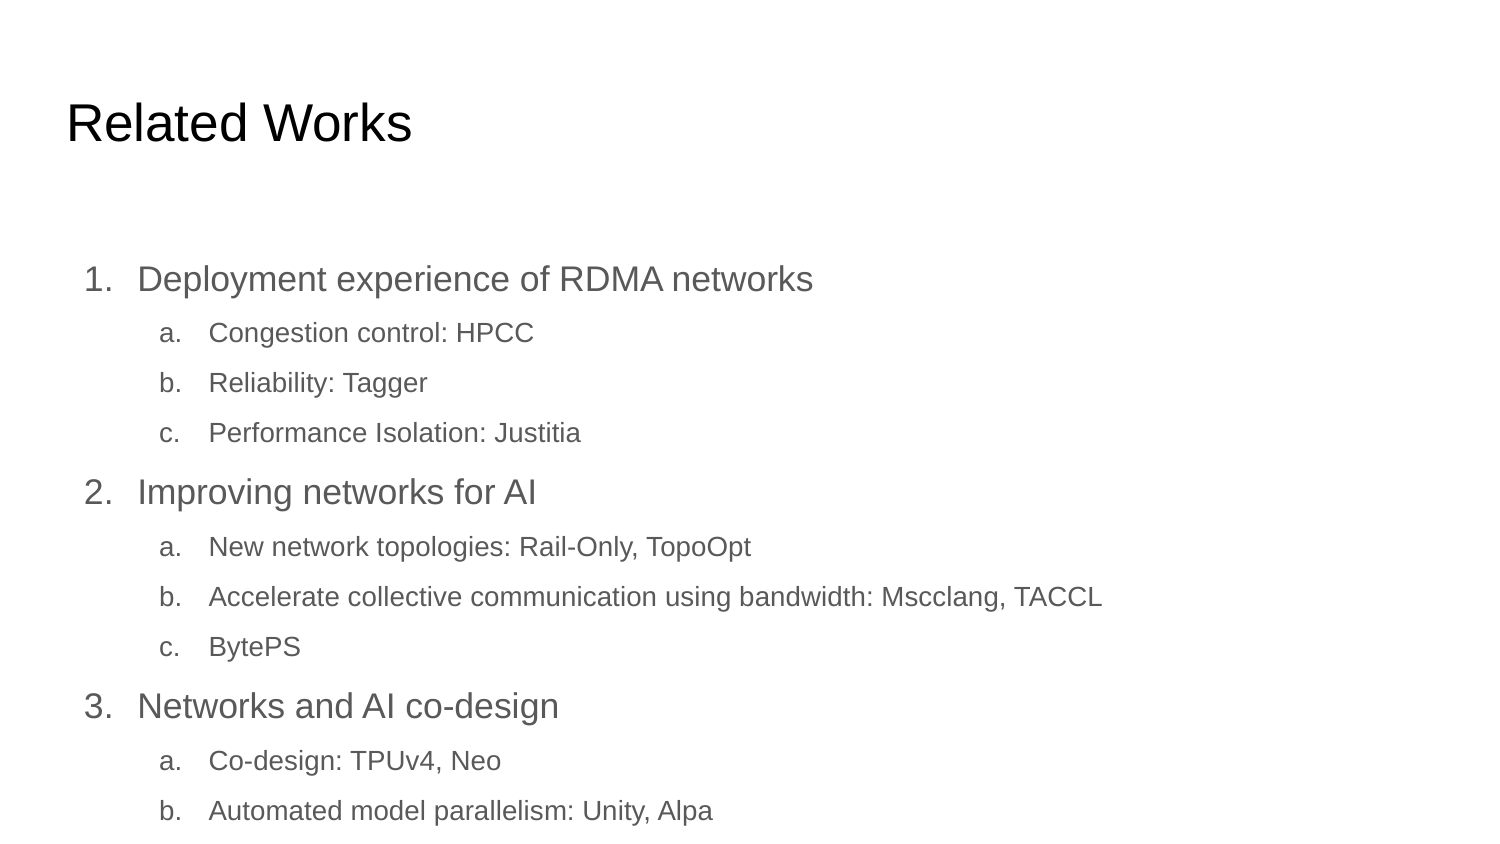

# Related Works
Deployment experience of RDMA networks
Congestion control: HPCC
Reliability: Tagger
Performance Isolation: Justitia
Improving networks for AI
New network topologies: Rail-Only, TopoOpt
Accelerate collective communication using bandwidth: Mscclang, TACCL
BytePS
Networks and AI co-design
Co-design: TPUv4, Neo
Automated model parallelism: Unity, Alpa